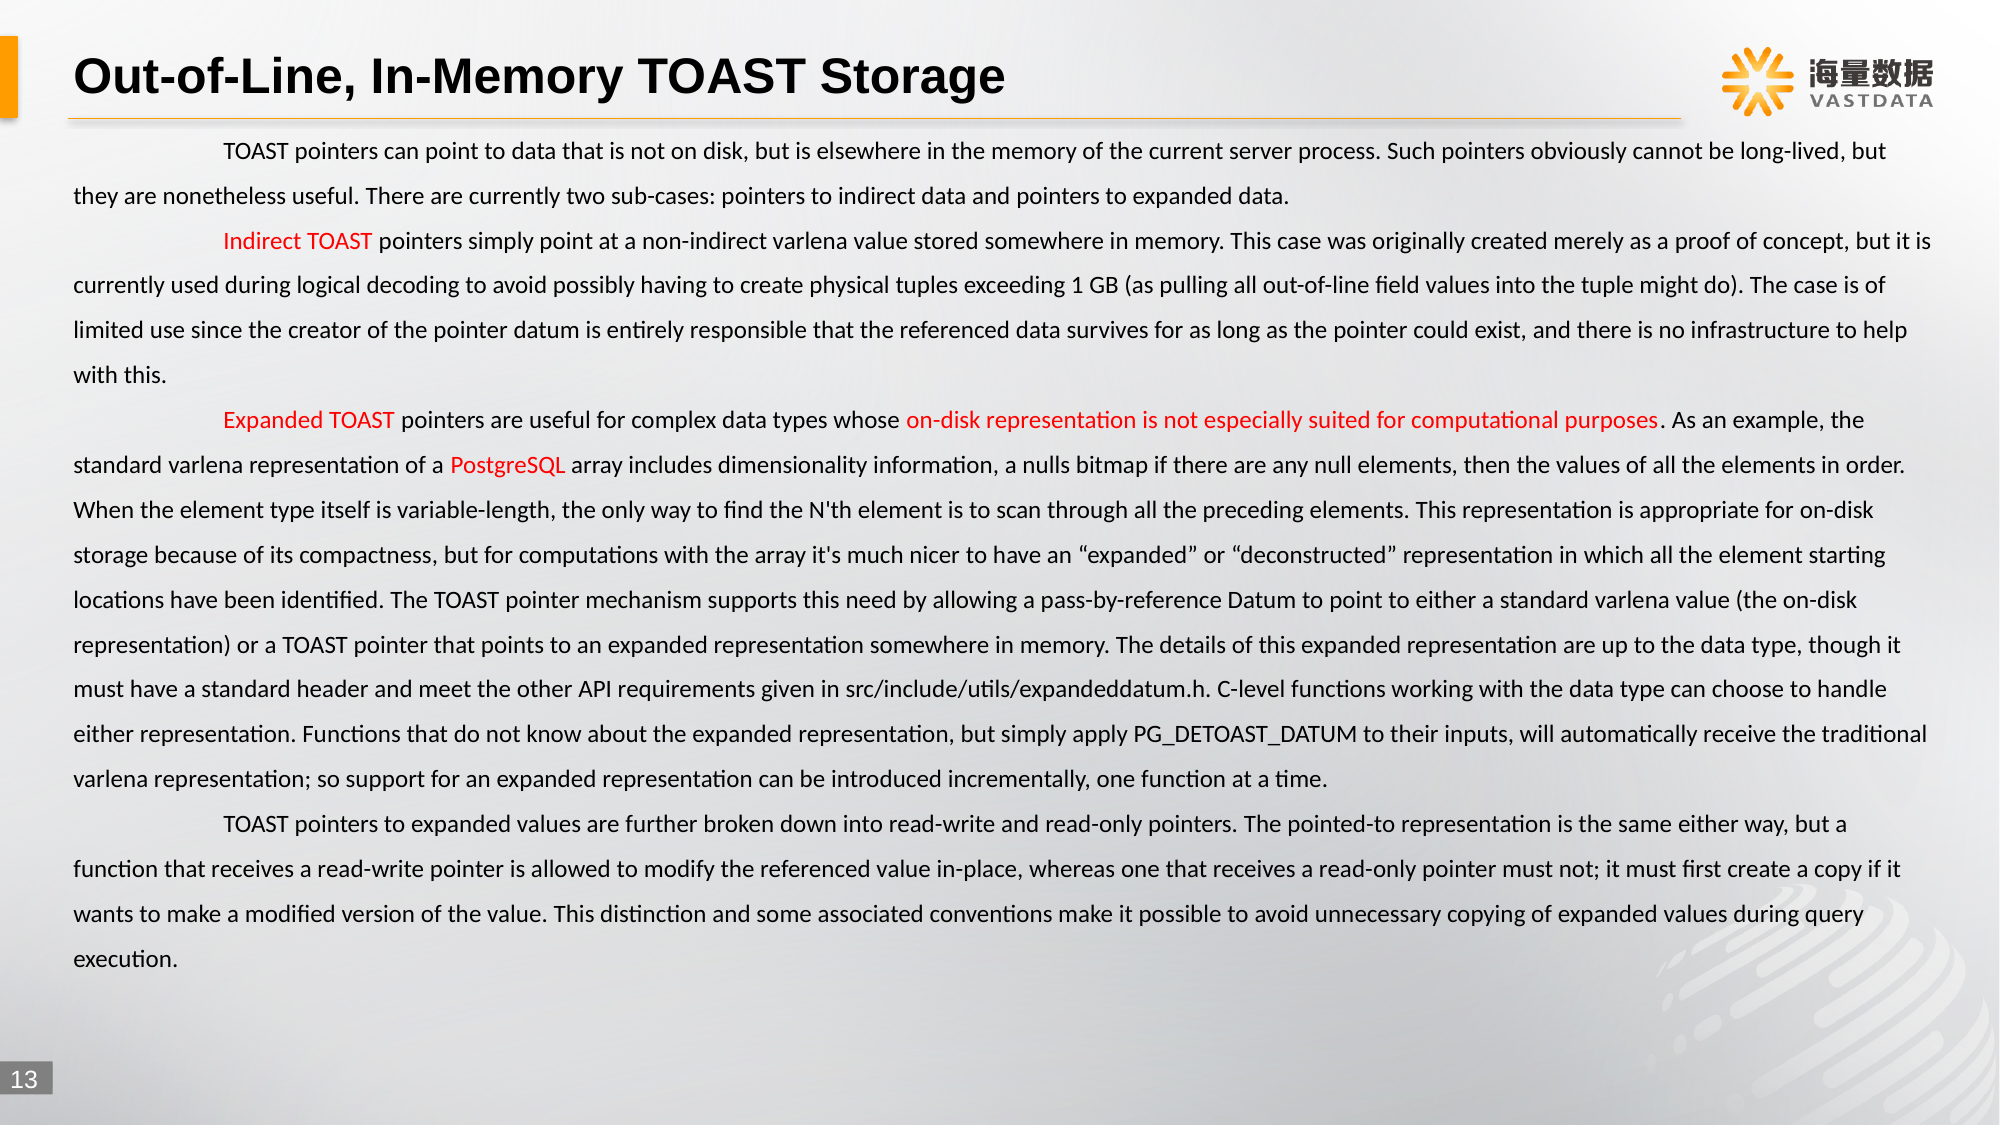

# Out-of-Line, In-Memory TOAST Storage
	TOAST pointers can point to data that is not on disk, but is elsewhere in the memory of the current server process. Such pointers obviously cannot be long-lived, but they are nonetheless useful. There are currently two sub-cases: pointers to indirect data and pointers to expanded data.
	Indirect TOAST pointers simply point at a non-indirect varlena value stored somewhere in memory. This case was originally created merely as a proof of concept, but it is currently used during logical decoding to avoid possibly having to create physical tuples exceeding 1 GB (as pulling all out-of-line field values into the tuple might do). The case is of limited use since the creator of the pointer datum is entirely responsible that the referenced data survives for as long as the pointer could exist, and there is no infrastructure to help with this.
	Expanded TOAST pointers are useful for complex data types whose on-disk representation is not especially suited for computational purposes. As an example, the standard varlena representation of a PostgreSQL array includes dimensionality information, a nulls bitmap if there are any null elements, then the values of all the elements in order. When the element type itself is variable-length, the only way to find the N'th element is to scan through all the preceding elements. This representation is appropriate for on-disk storage because of its compactness, but for computations with the array it's much nicer to have an “expanded” or “deconstructed” representation in which all the element starting locations have been identified. The TOAST pointer mechanism supports this need by allowing a pass-by-reference Datum to point to either a standard varlena value (the on-disk representation) or a TOAST pointer that points to an expanded representation somewhere in memory. The details of this expanded representation are up to the data type, though it must have a standard header and meet the other API requirements given in src/include/utils/expandeddatum.h. C-level functions working with the data type can choose to handle either representation. Functions that do not know about the expanded representation, but simply apply PG_DETOAST_DATUM to their inputs, will automatically receive the traditional varlena representation; so support for an expanded representation can be introduced incrementally, one function at a time.
	TOAST pointers to expanded values are further broken down into read-write and read-only pointers. The pointed-to representation is the same either way, but a function that receives a read-write pointer is allowed to modify the referenced value in-place, whereas one that receives a read-only pointer must not; it must first create a copy if it wants to make a modified version of the value. This distinction and some associated conventions make it possible to avoid unnecessary copying of expanded values during query execution.